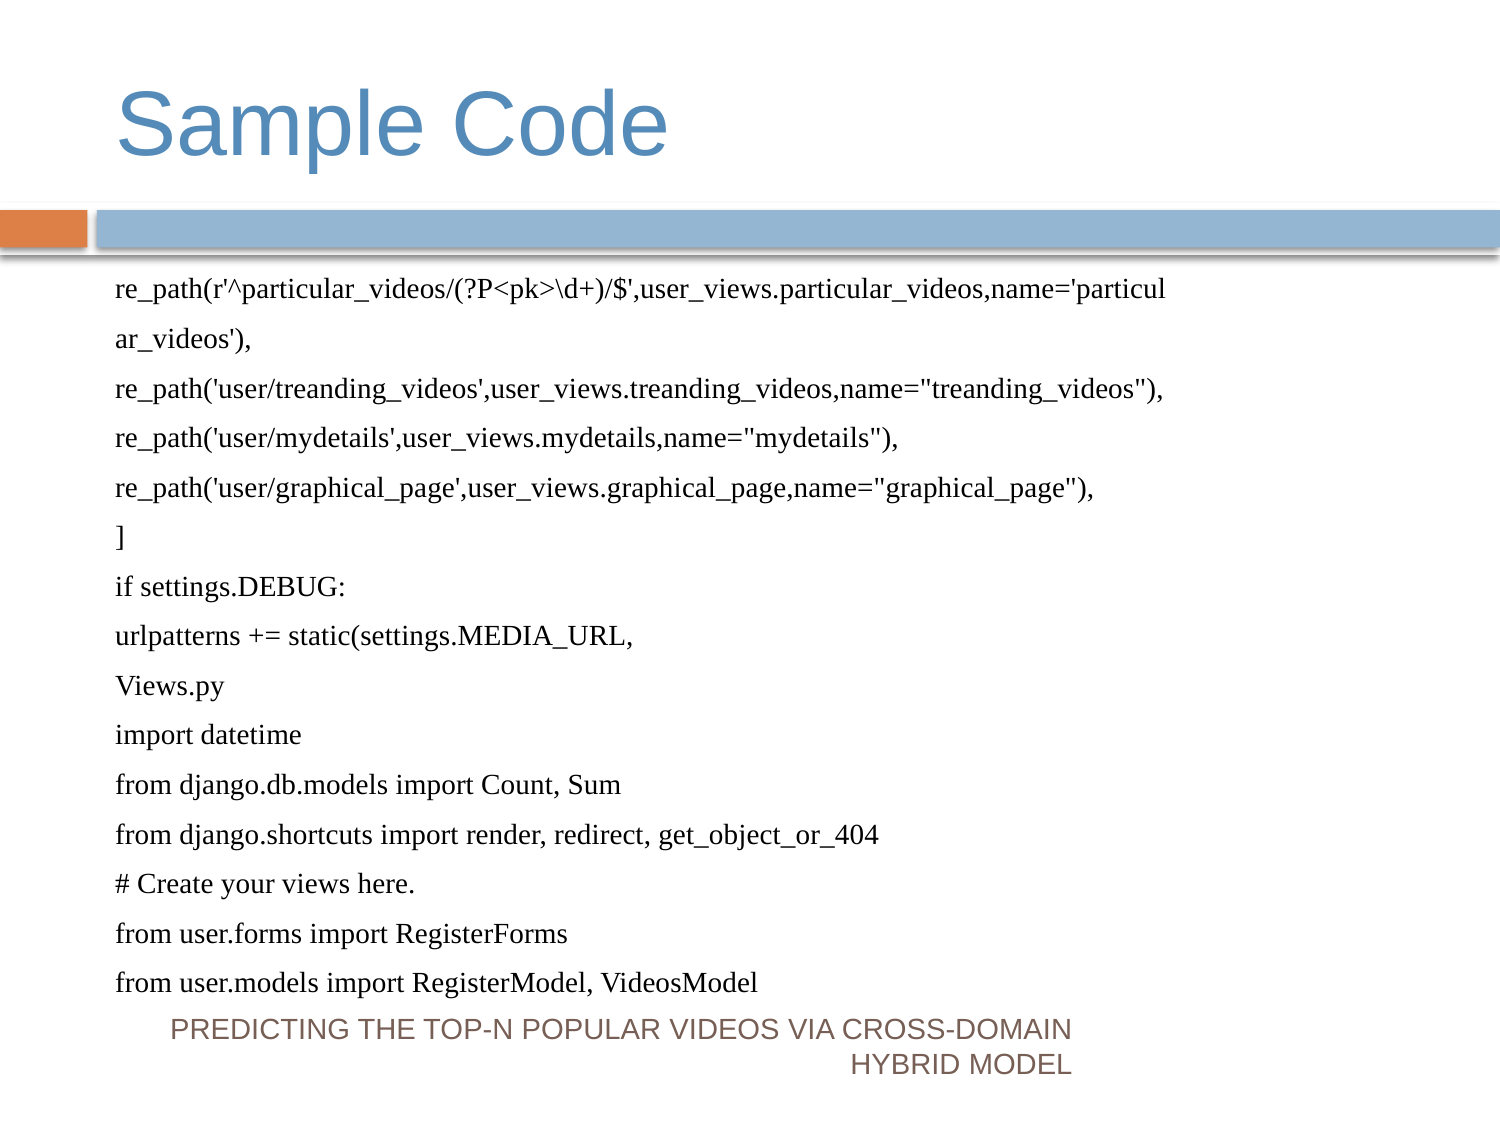

# Sample Code
re_path(r'^particular_videos/(?P<pk>\d+)/$',user_views.particular_videos,name='particul
ar_videos'),
re_path('user/treanding_videos',user_views.treanding_videos,name="treanding_videos"),
re_path('user/mydetails',user_views.mydetails,name="mydetails"),
re_path('user/graphical_page',user_views.graphical_page,name="graphical_page"),
]
if settings.DEBUG:
urlpatterns += static(settings.MEDIA_URL,
Views.py
import datetime
from django.db.models import Count, Sum
from django.shortcuts import render, redirect, get_object_or_404
# Create your views here.
from user.forms import RegisterForms
from user.models import RegisterModel, VideosModel
PREDICTING THE TOP-N POPULAR VIDEOS VIA CROSS-DOMAIN HYBRID MODEL